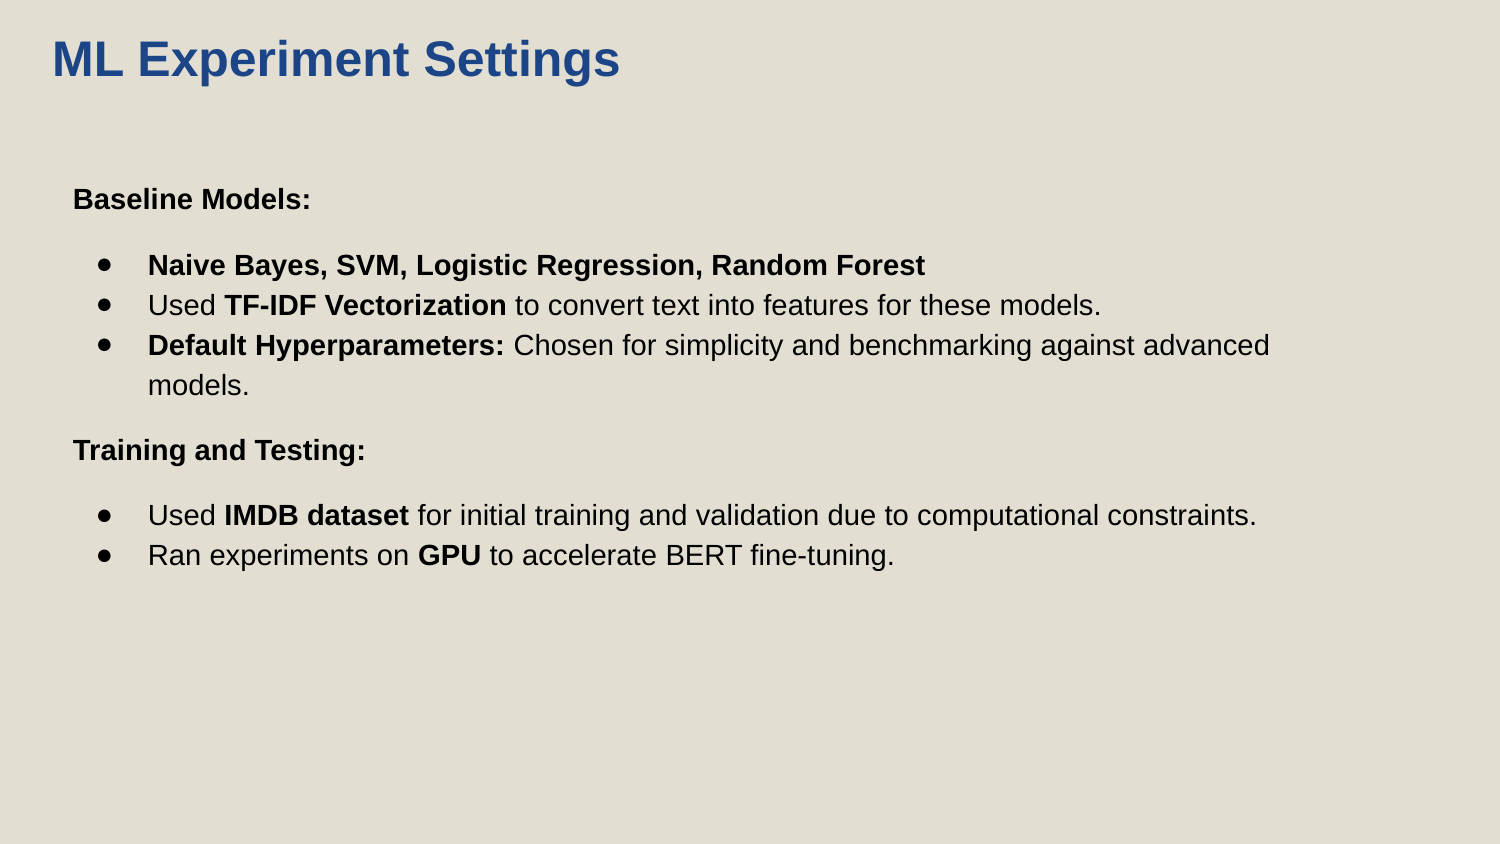

# ML Experiment Settings
Baseline Models:
Naive Bayes, SVM, Logistic Regression, Random Forest
Used TF-IDF Vectorization to convert text into features for these models.
Default Hyperparameters: Chosen for simplicity and benchmarking against advanced models.
Training and Testing:
Used IMDB dataset for initial training and validation due to computational constraints.
Ran experiments on GPU to accelerate BERT fine-tuning.